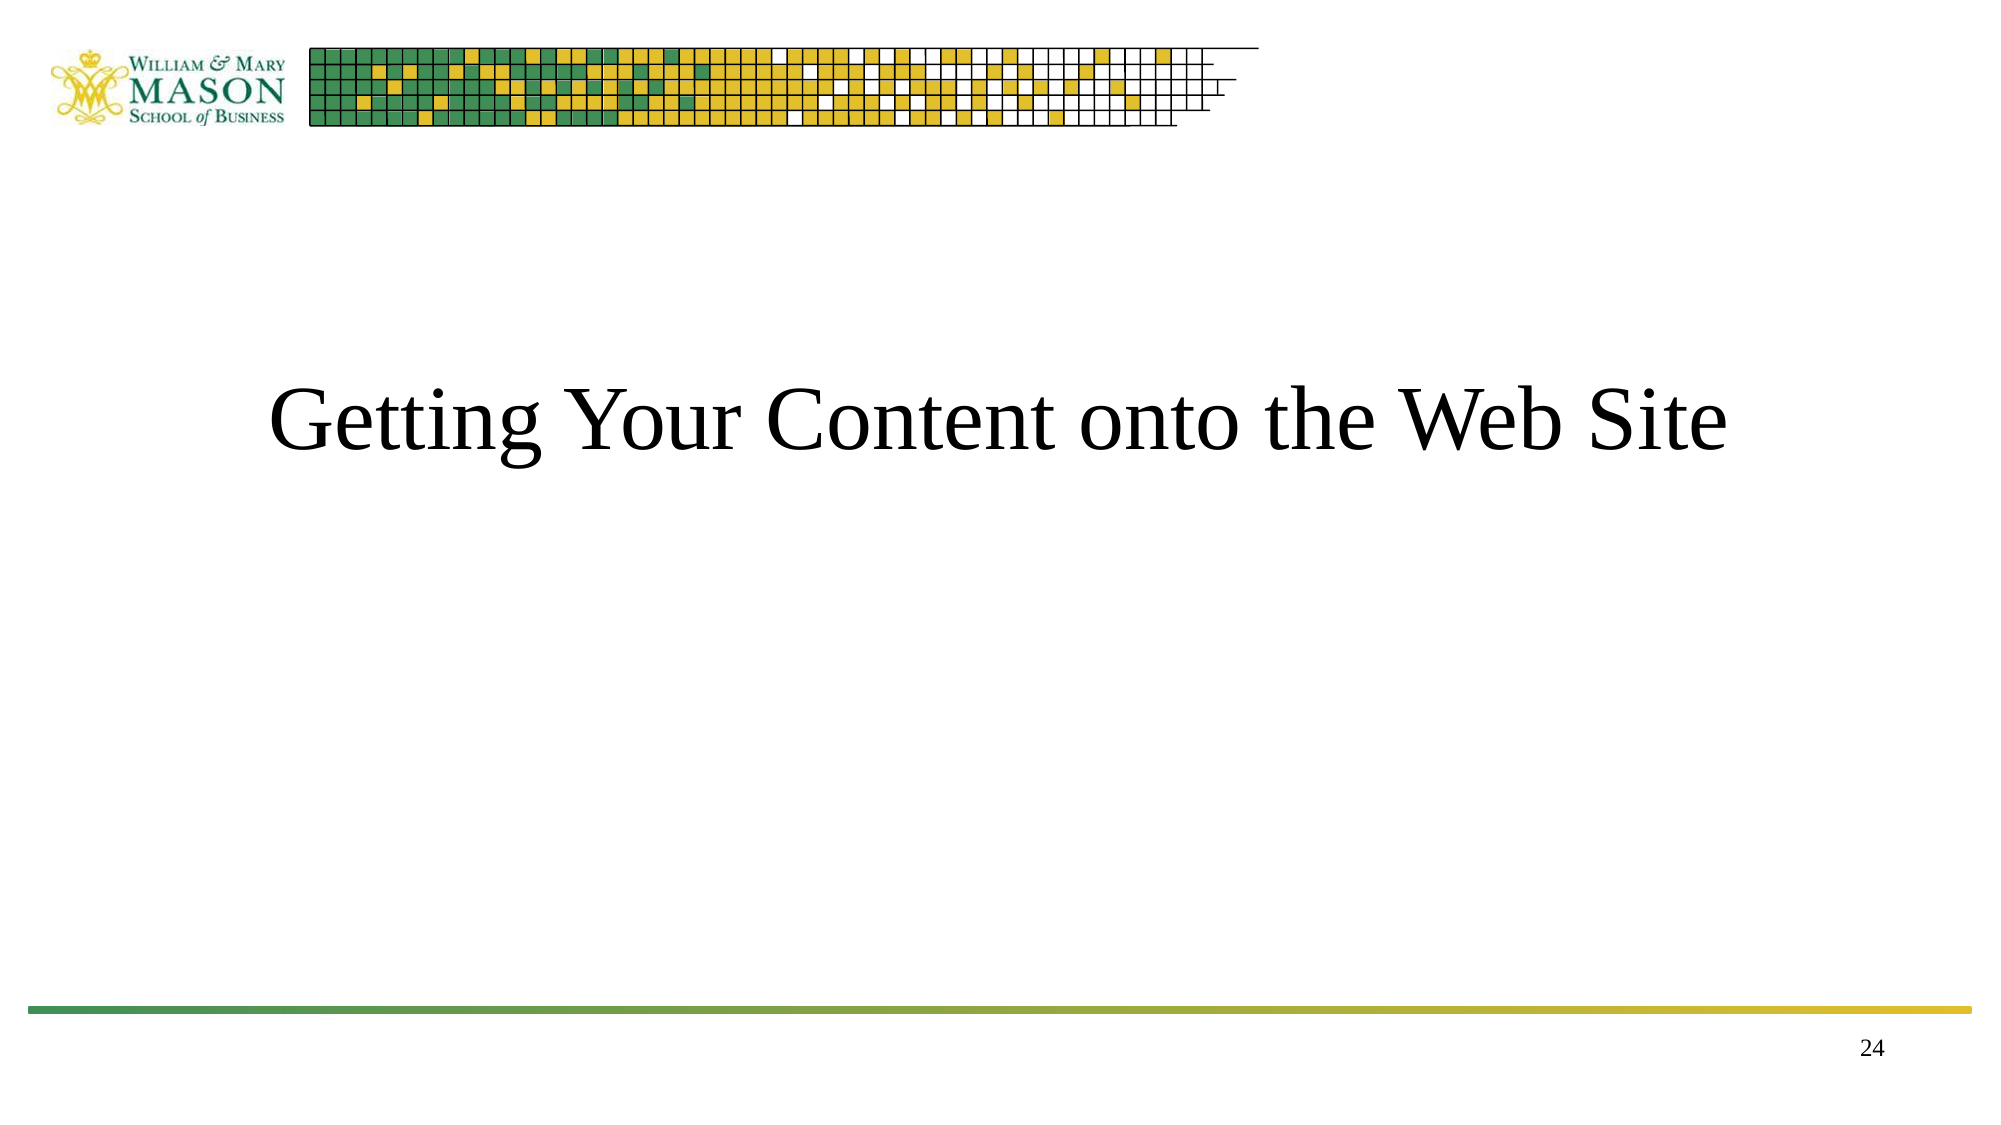

# Getting Your Content onto the Web Site

24